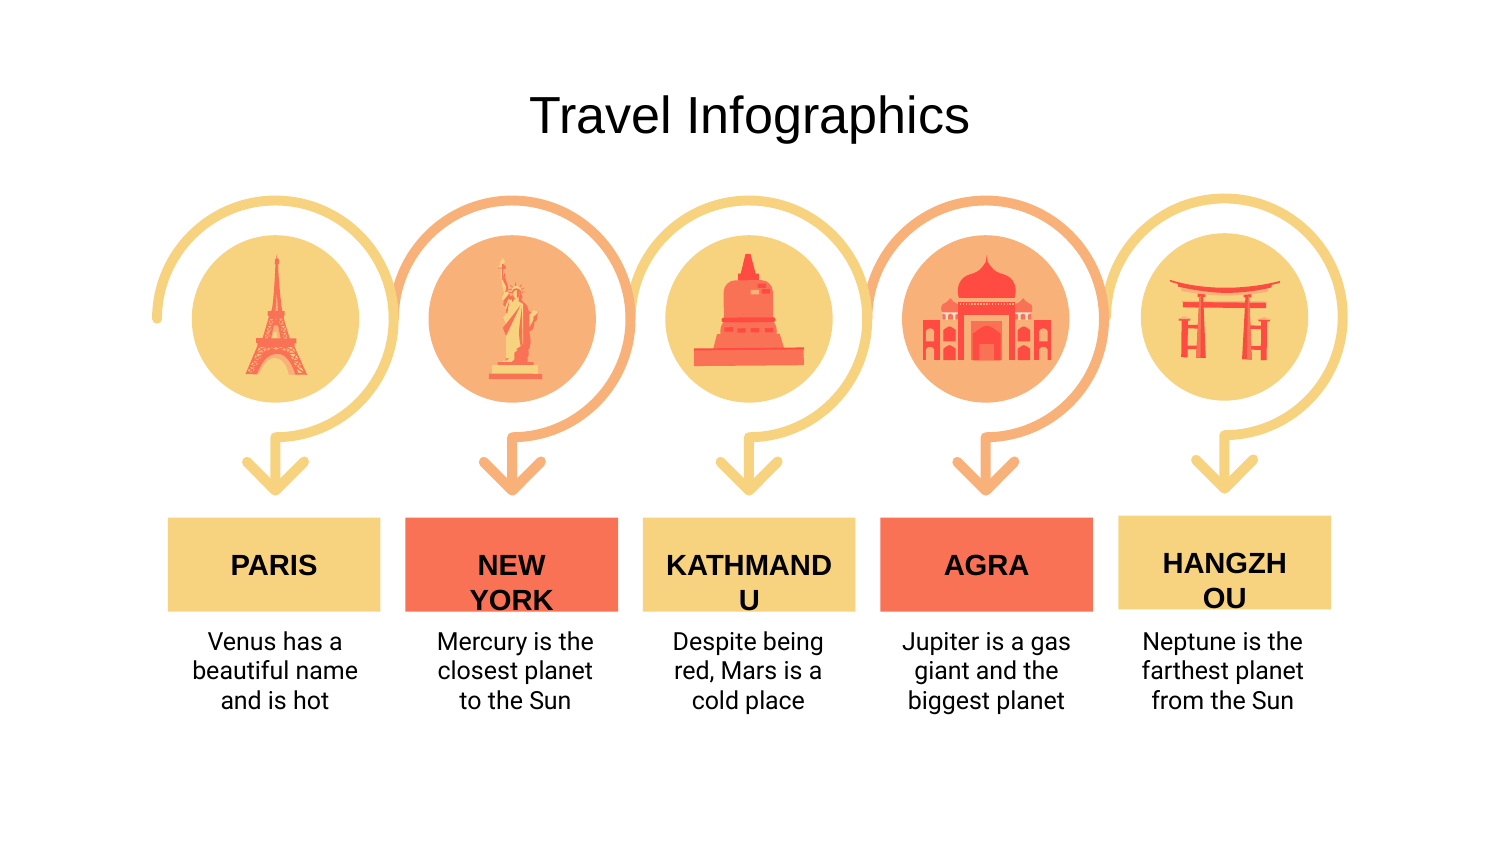

# Travel Infographics

HANGZHOU
PARIS
NEW YORK
AGRA
KATHMANDU
Venus has a beautiful name and is hot

Mercury is the
closest planet to the Sun
Despite being red, Mars is a cold place
Jupiter is a gas giant and the biggest planet
Neptune is the farthest planet from the Sun